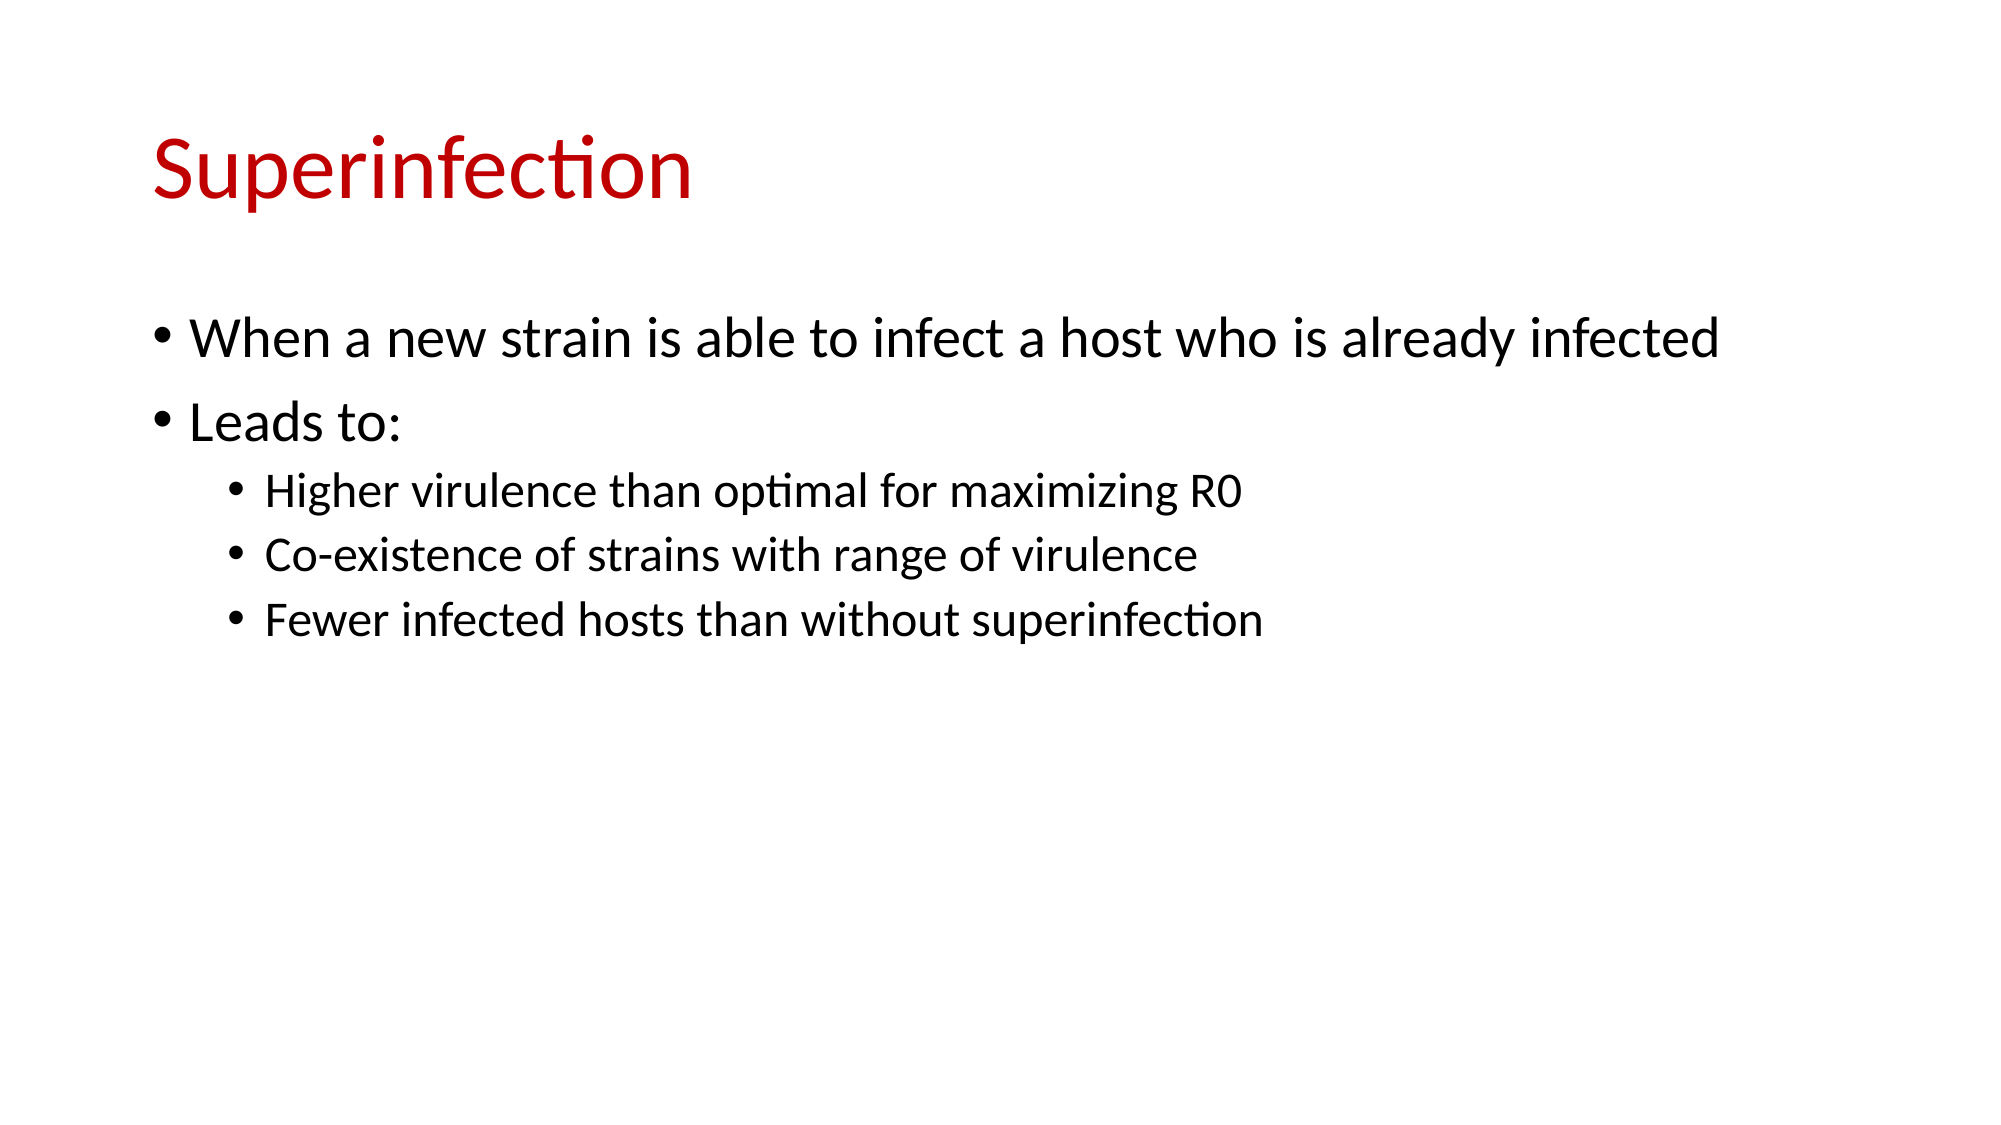

# Superinfection
When a new strain is able to infect a host who is already infected
Leads to:
Higher virulence than optimal for maximizing R0
Co-existence of strains with range of virulence
Fewer infected hosts than without superinfection